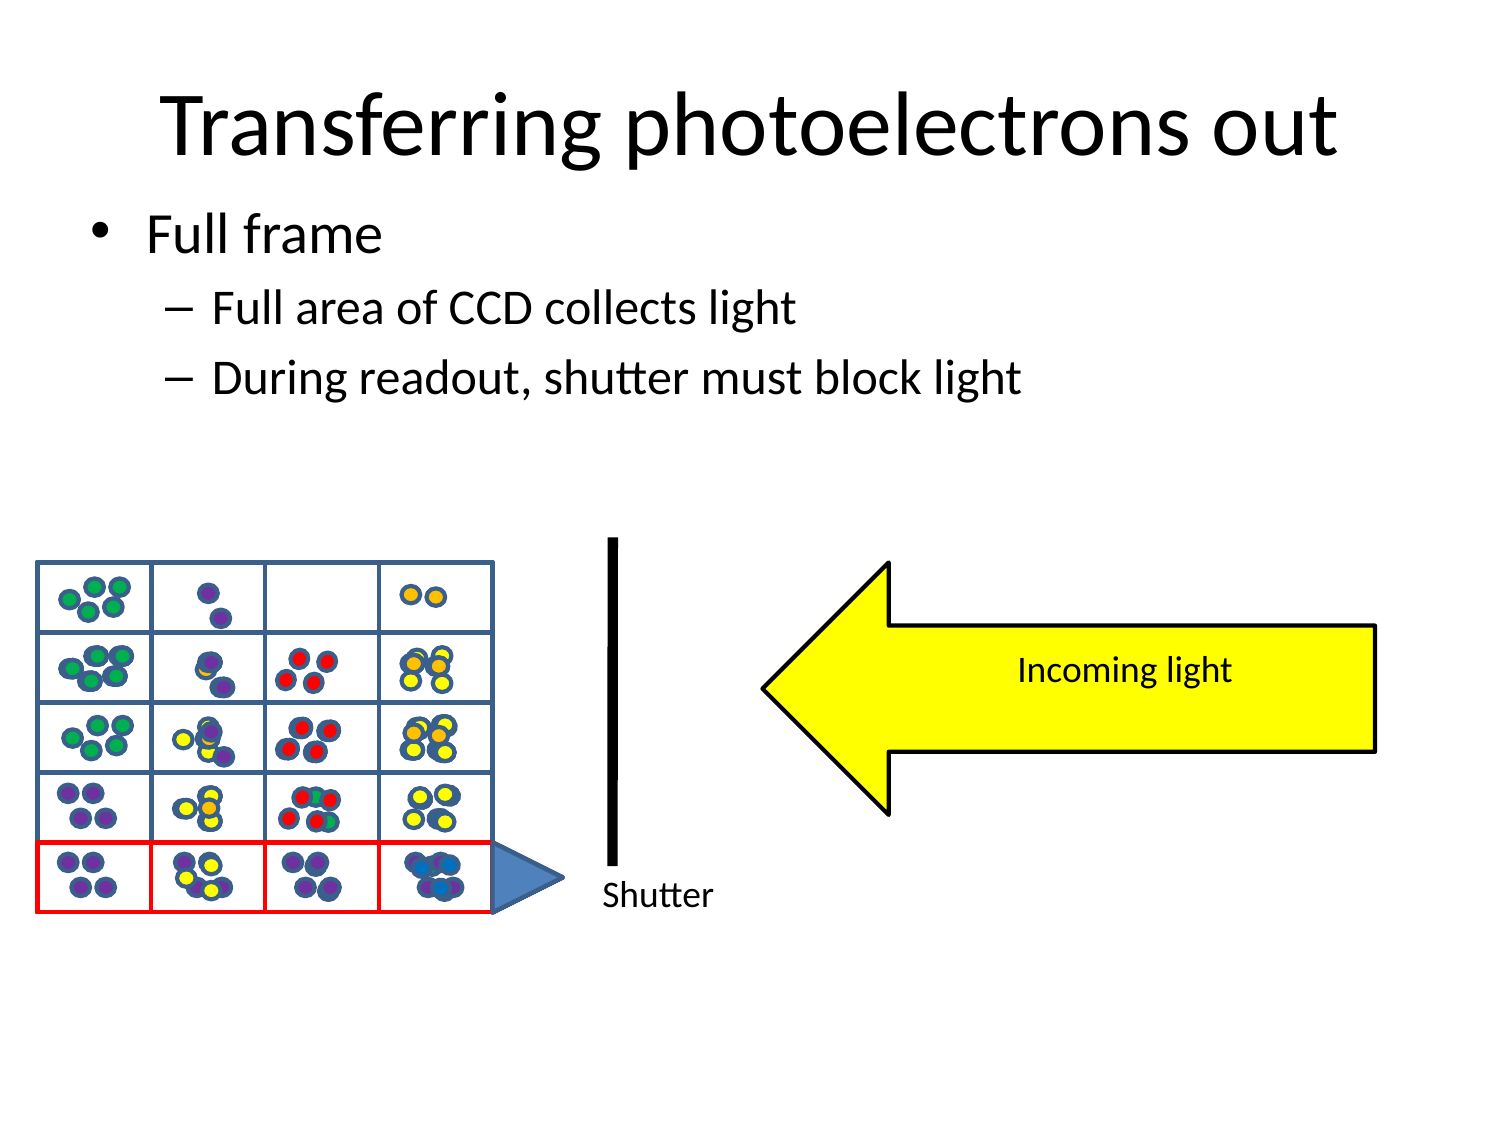

# Transferring photoelectrons out
Full frame
Full area of CCD collects light
During readout, shutter must block light
Shutter

Incoming light